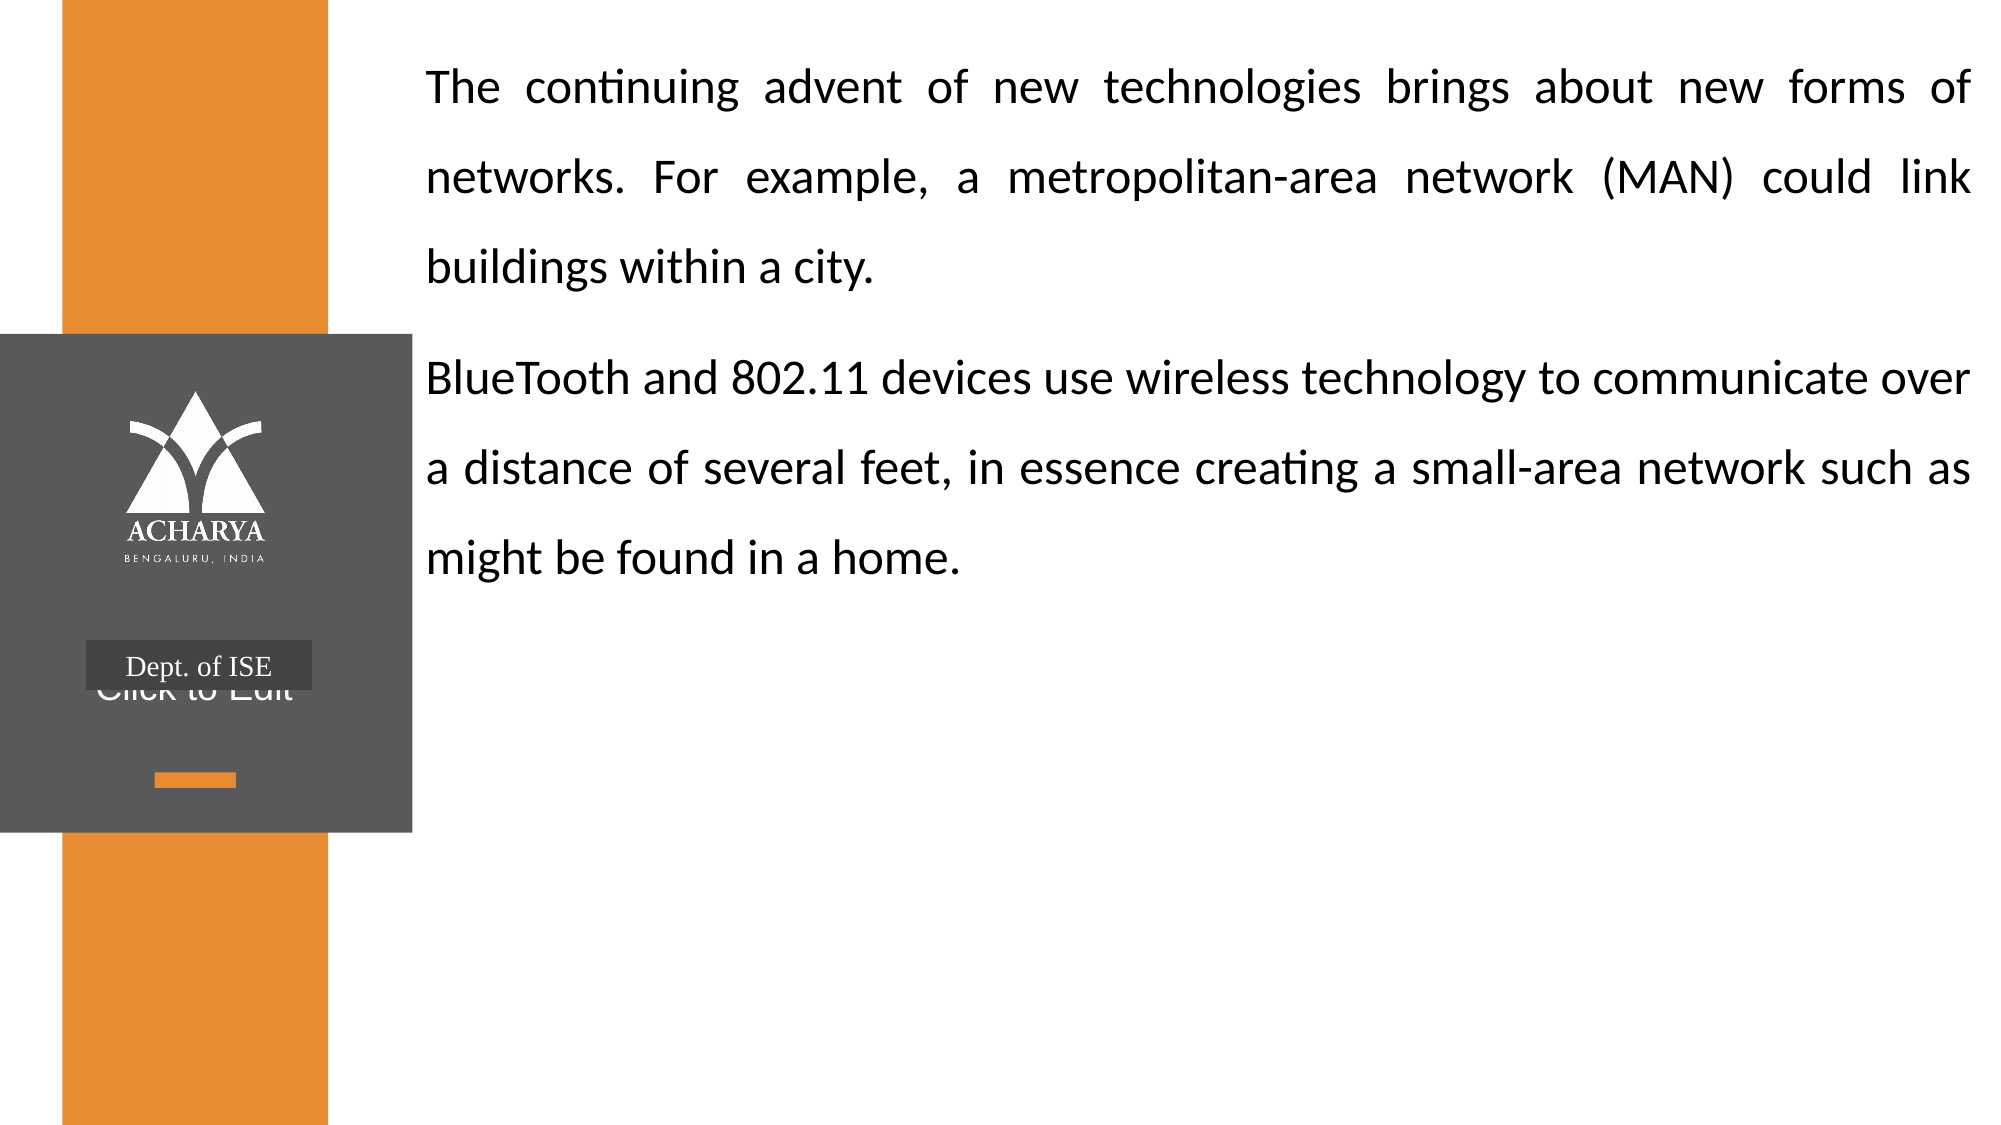

The continuing advent of new technologies brings about new forms of networks. For example, a metropolitan-area network (MAN) could link buildings within a city.
BlueTooth and 802.11 devices use wireless technology to communicate over a distance of several feet, in essence creating a small-area network such as might be found in a home.

Dept. of ISE